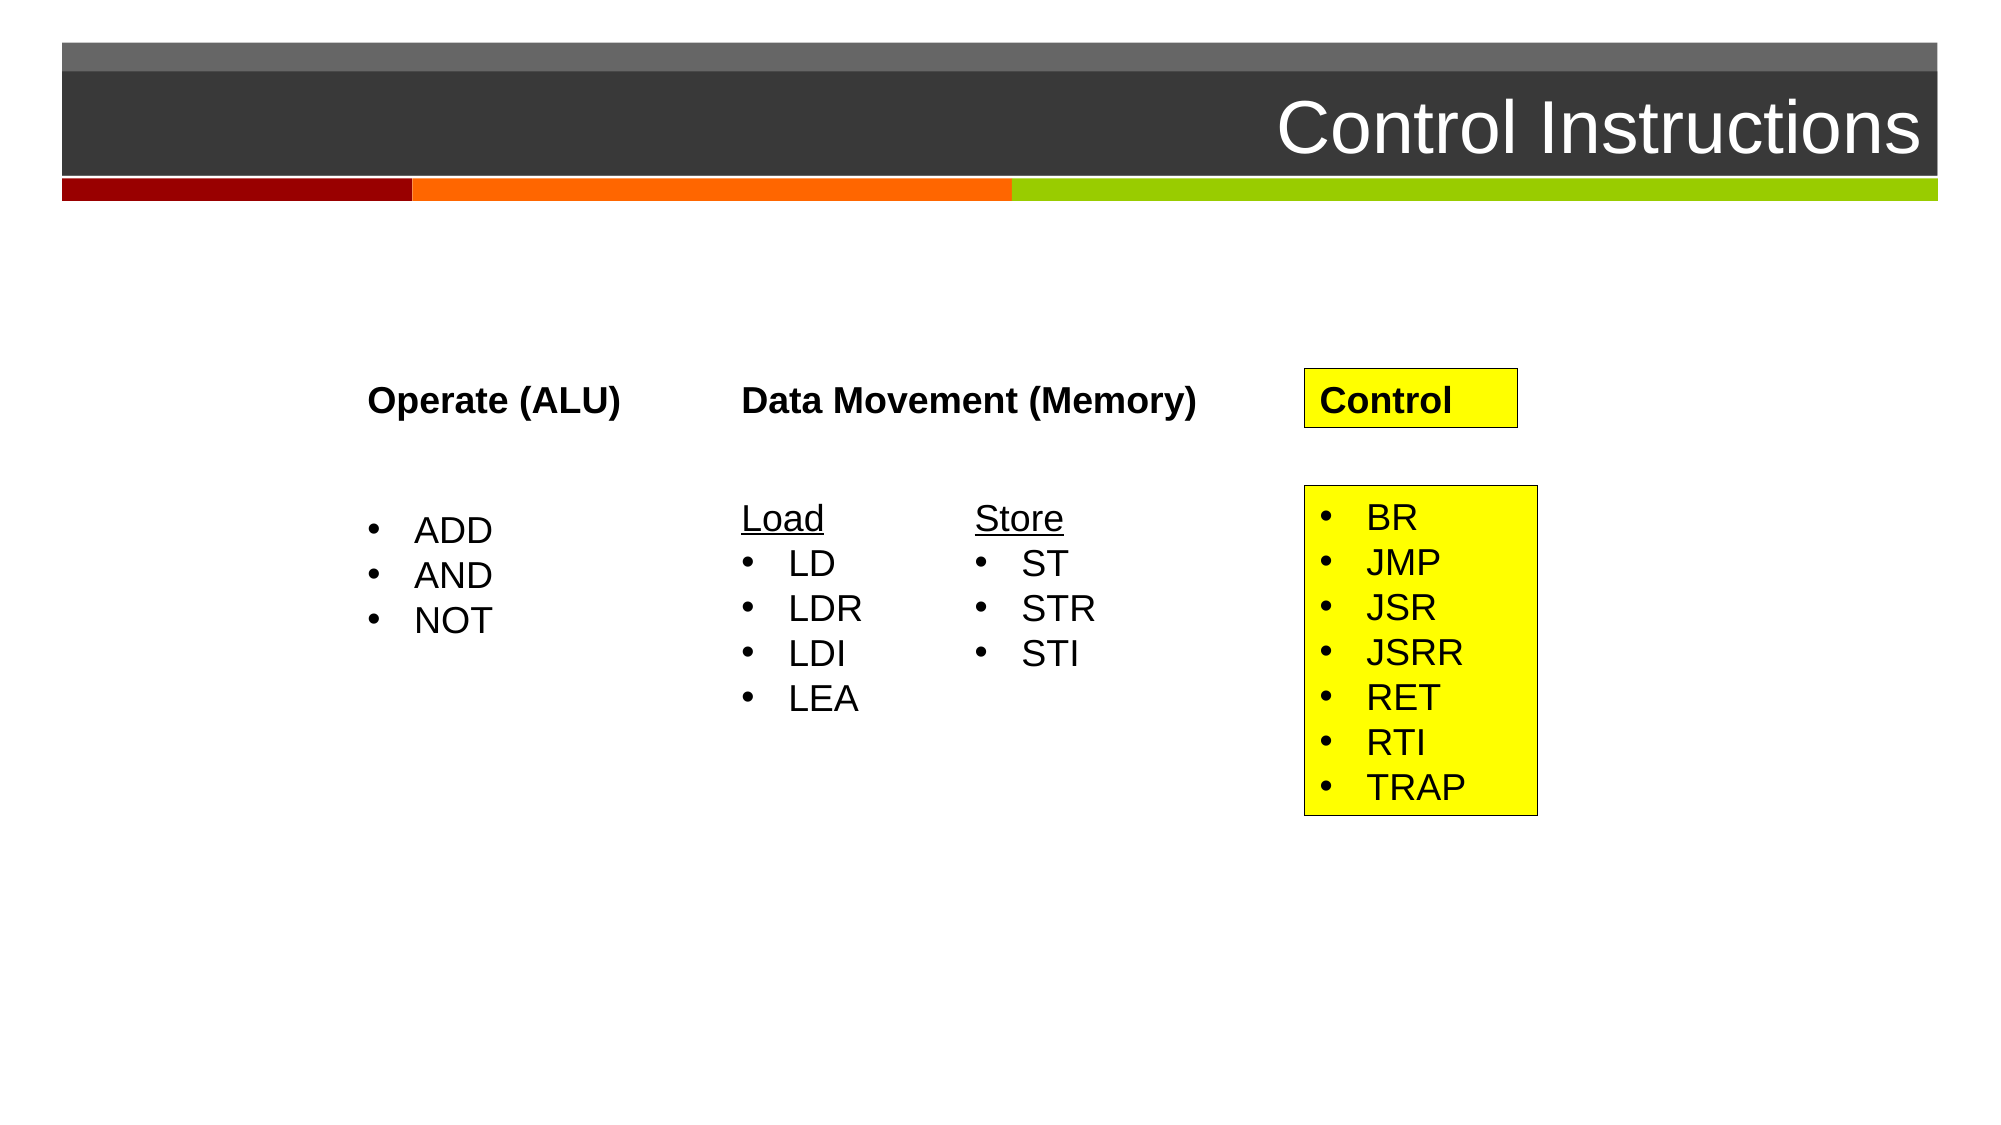

# Control Instructions
Operate (ALU)
Control
Data Movement (Memory)
BR
JMP
JSR
JSRR
RET
RTI
TRAP
Load
LD
LDR
LDI
LEA
Store
ST
STR
STI

ADD
AND
NOT